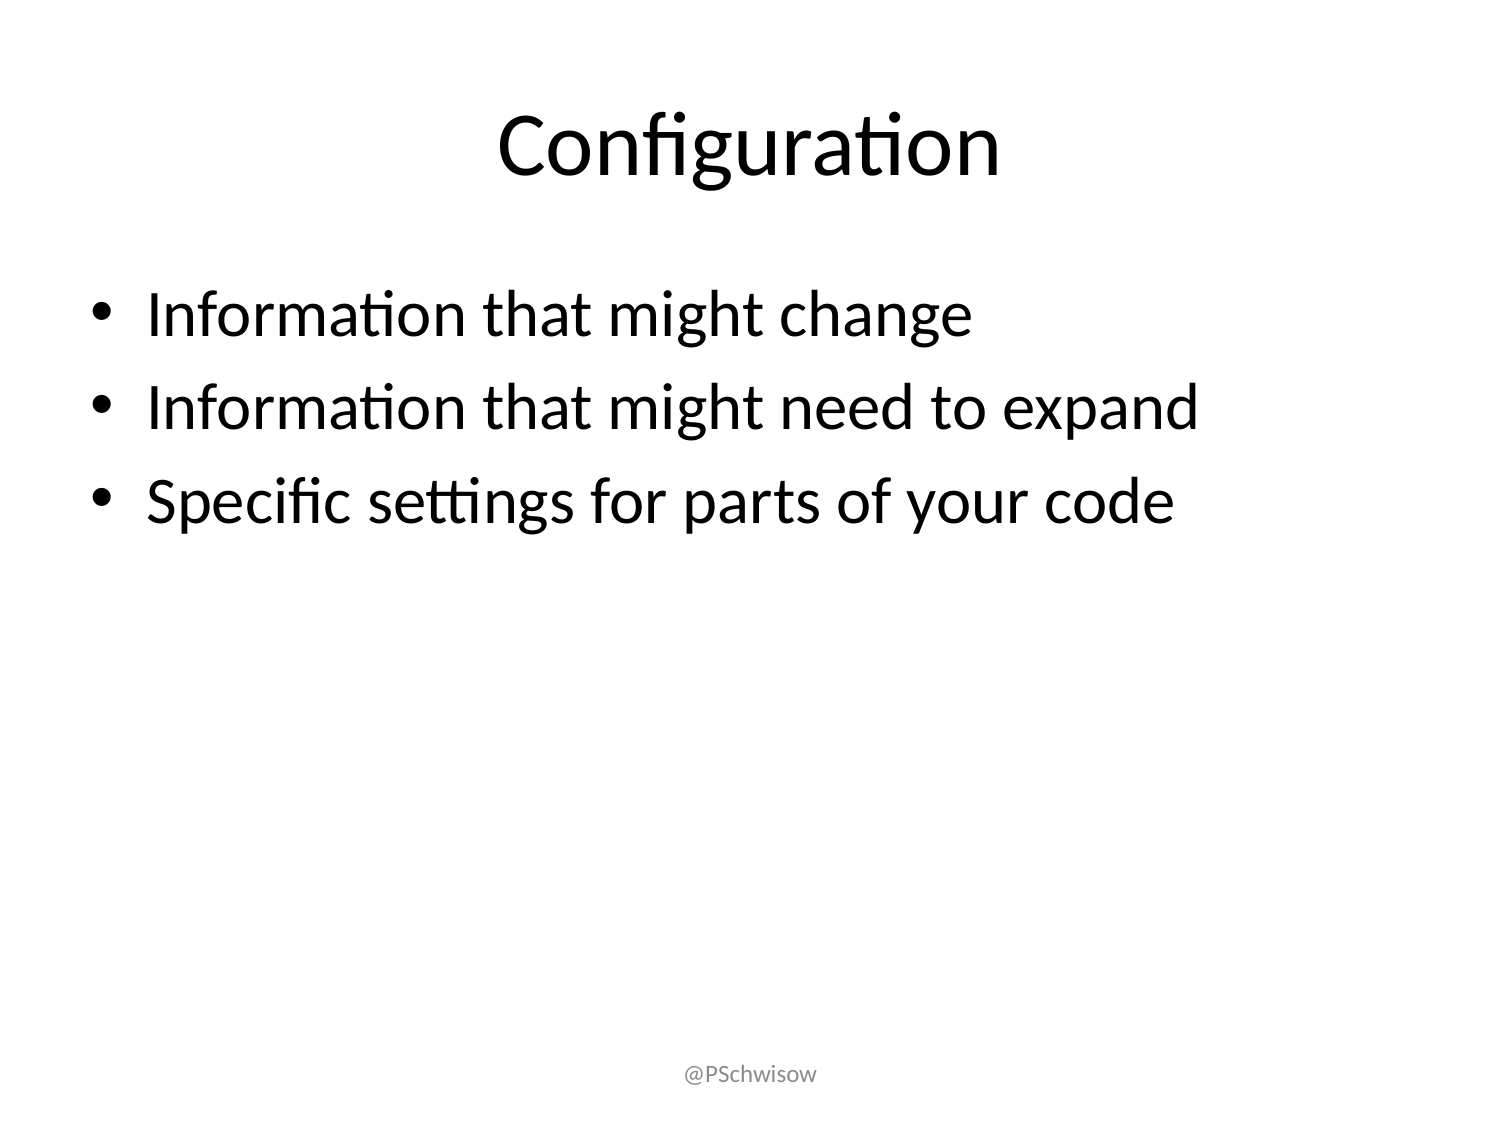

# Configuration
Information that might change
Information that might need to expand
Specific settings for parts of your code
@PSchwisow